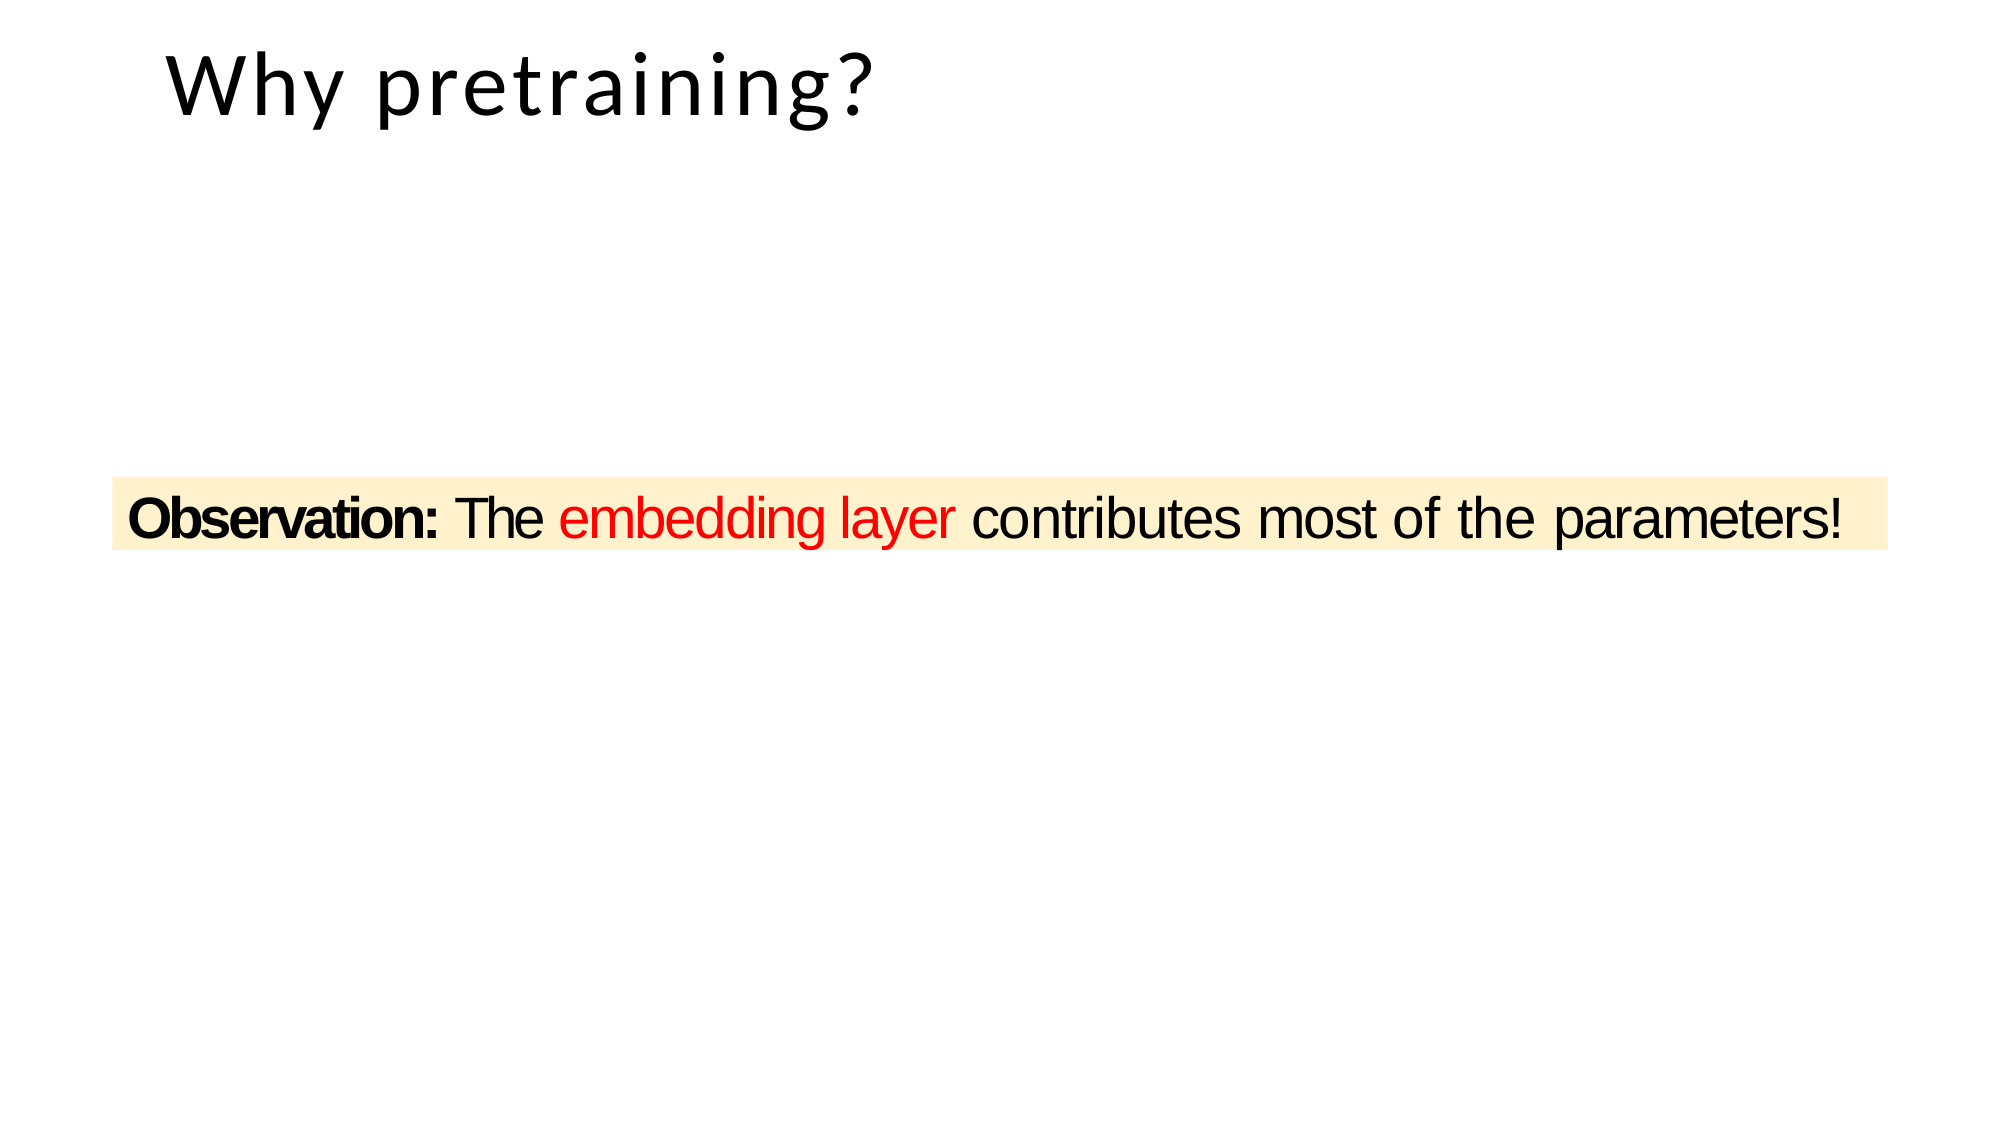

# Why pretraining?
Observation: The embedding layer contributes most of the parameters!